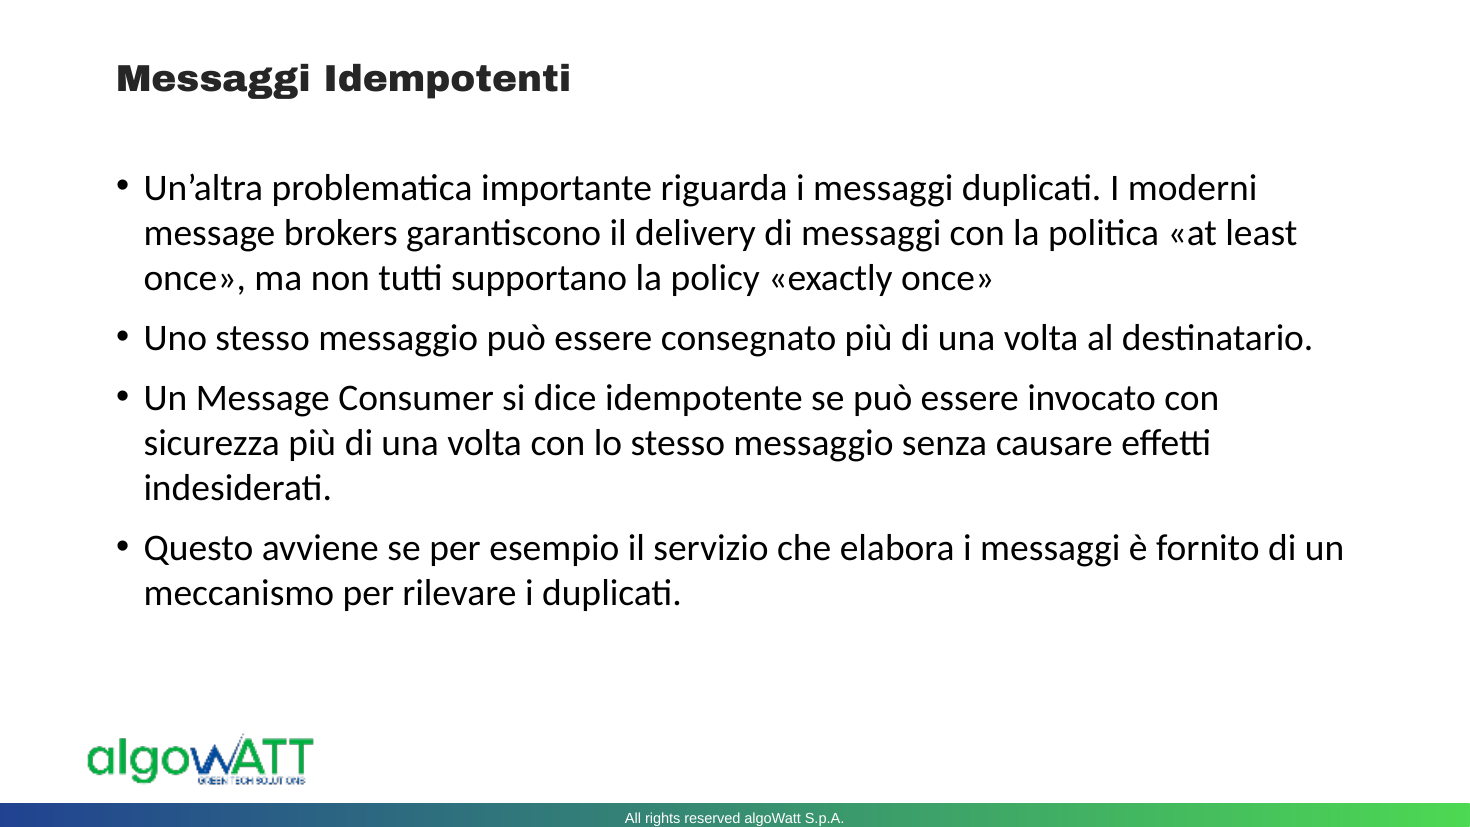

# Messaggi Idempotenti
Un’altra problematica importante riguarda i messaggi duplicati. I moderni message brokers garantiscono il delivery di messaggi con la politica «at least once», ma non tutti supportano la policy «exactly once»
Uno stesso messaggio può essere consegnato più di una volta al destinatario.
Un Message Consumer si dice idempotente se può essere invocato con sicurezza più di una volta con lo stesso messaggio senza causare effetti indesiderati.
Questo avviene se per esempio il servizio che elabora i messaggi è fornito di un meccanismo per rilevare i duplicati.
All rights reserved algoWatt S.p.A.